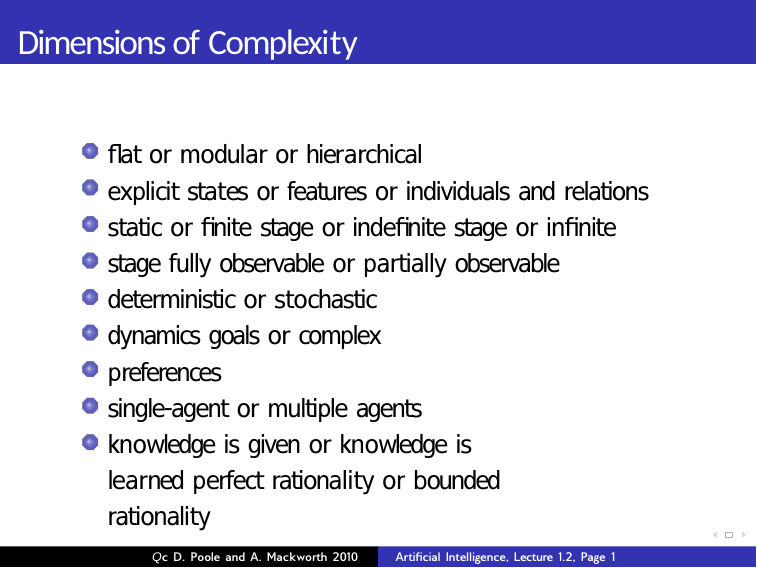

# Dimensions of Complexity
flat or modular or hierarchical
explicit states or features or individuals and relations static or finite stage or indefinite stage or infinite stage fully observable or partially observable
deterministic or stochastic dynamics goals or complex preferences
single-agent or multiple agents
knowledge is given or knowledge is learned perfect rationality or bounded rationality

Qc D. Poole and A. Mackworth 2010
Artificial Intelligence, Lecture 1.2, Page 1